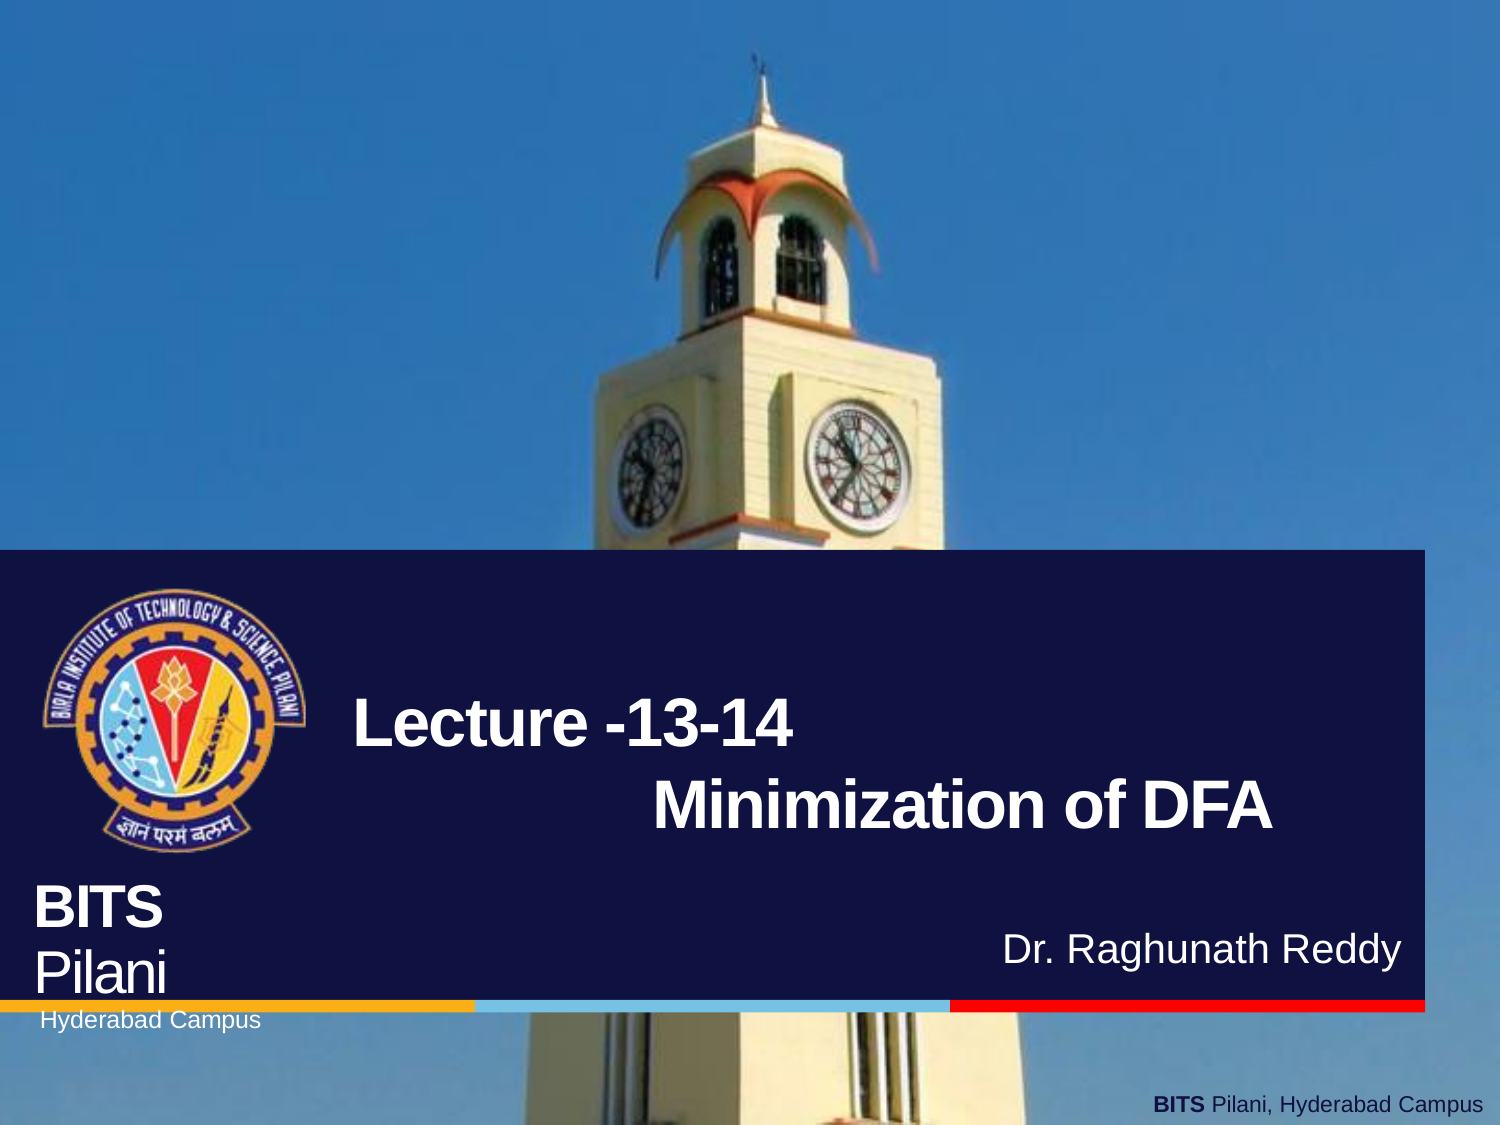

# Lecture -13-14 Minimization of DFA
BITS Pilani
Hyderabad Campus
Dr. Raghunath Reddy
BITS Pilani, Hyderabad Campus